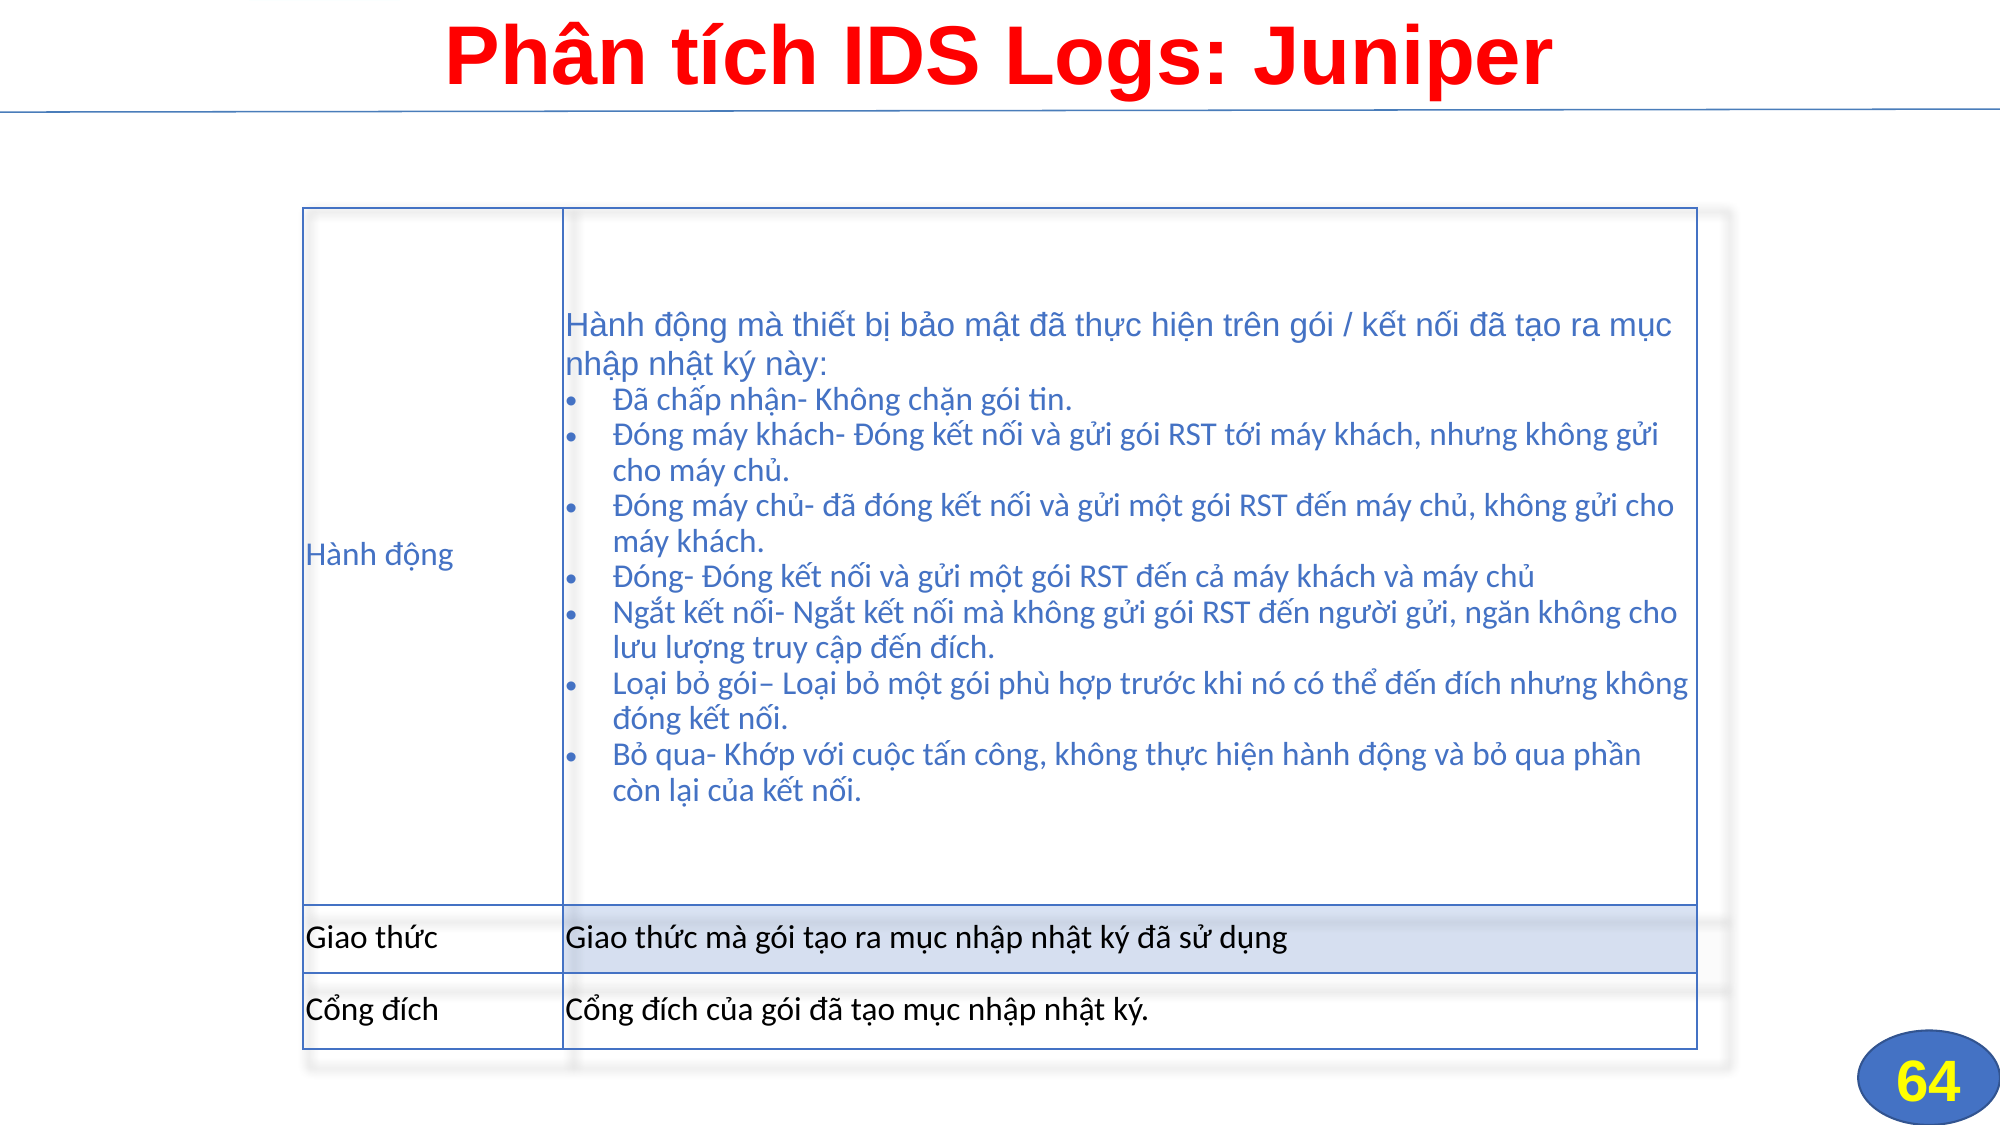

# Phân tích IDS Logs: Juniper
| Hành động | Hành động mà thiết bị bảo mật đã thực hiện trên gói / kết nối đã tạo ra mục nhập nhật ký này: Đã chấp nhận- Không chặn gói tin. Đóng máy khách- Đóng kết nối và gửi gói RST tới máy khách, nhưng không gửi cho máy chủ. Đóng máy chủ- đã đóng kết nối và gửi một gói RST đến máy chủ, không gửi cho máy khách. Đóng- Đóng kết nối và gửi một gói RST đến cả máy khách và máy chủ Ngắt kết nối- Ngắt kết nối mà không gửi gói RST đến người gửi, ngăn không cho lưu lượng truy cập đến đích. Loại bỏ gói– Loại bỏ một gói phù hợp trước khi nó có thể đến đích nhưng không đóng kết nối. Bỏ qua- Khớp với cuộc tấn công, không thực hiện hành động và bỏ qua phần còn lại của kết nối. |
| --- | --- |
| Giao thức | Giao thức mà gói tạo ra mục nhập nhật ký đã sử dụng |
| Cổng đích | Cổng đích của gói đã tạo mục nhập nhật ký. |
64